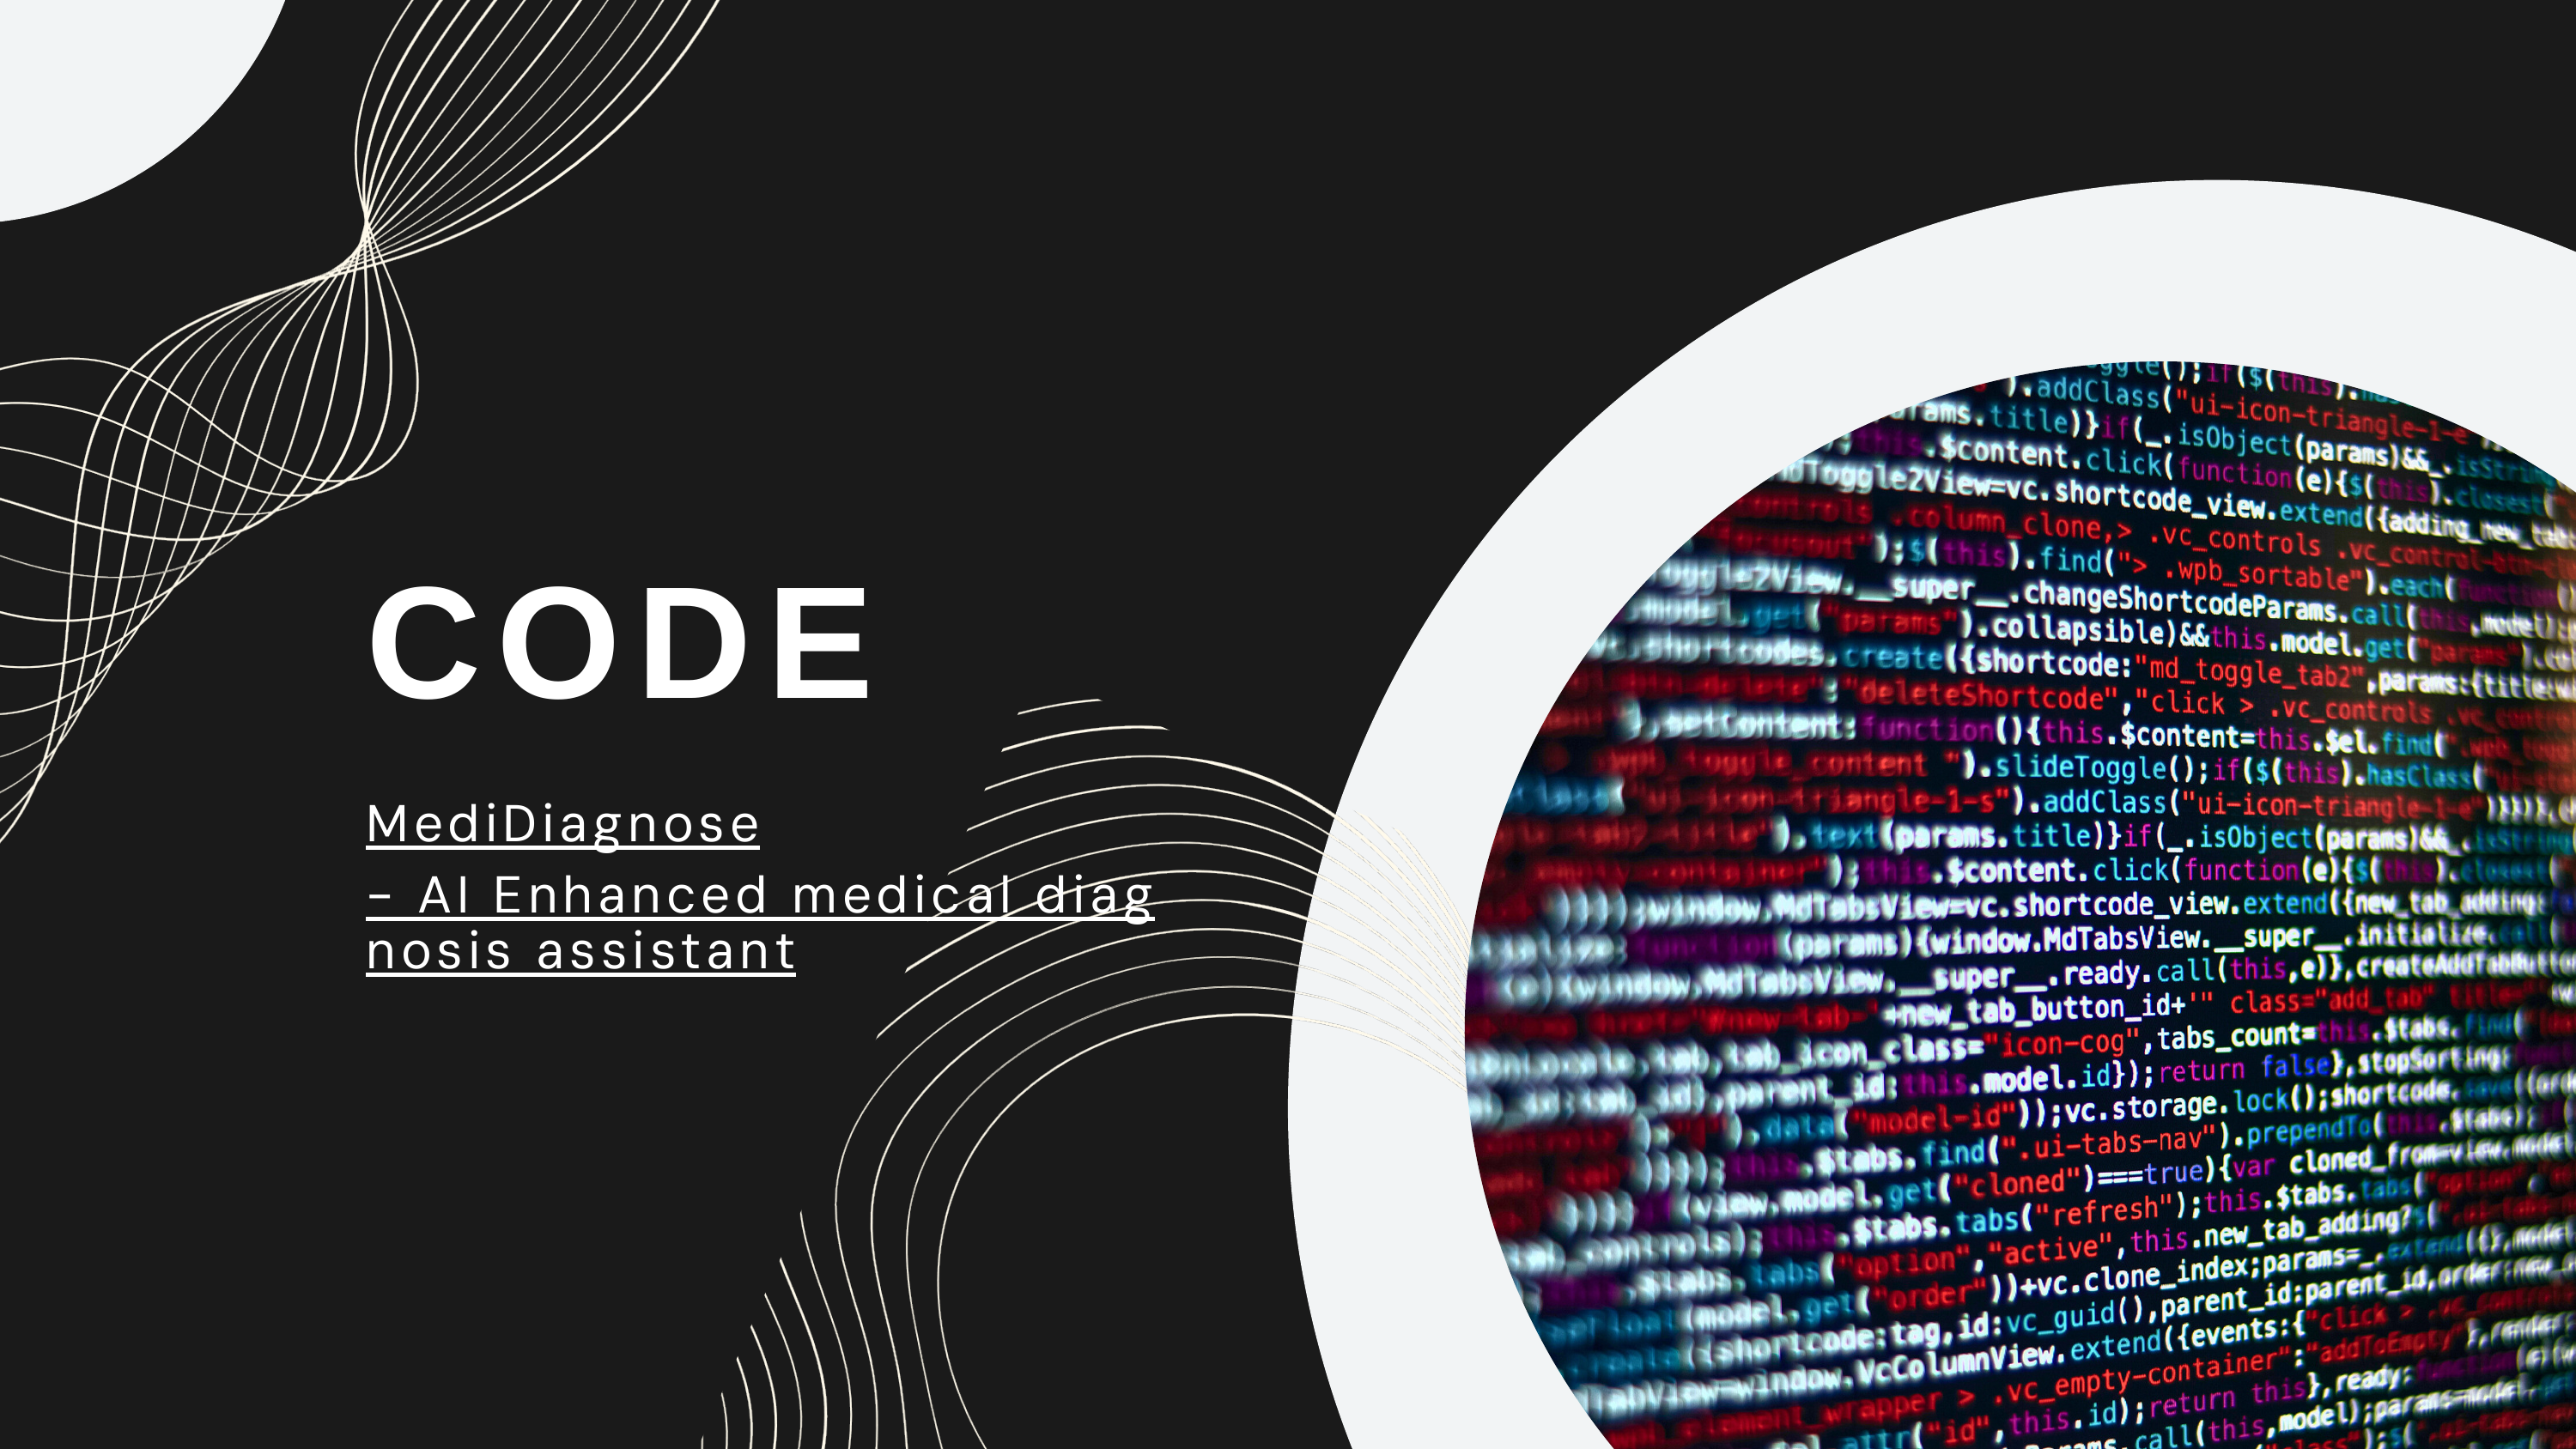

CODE
MediDiagnose- AI Enhanced medical diagnosis assistant